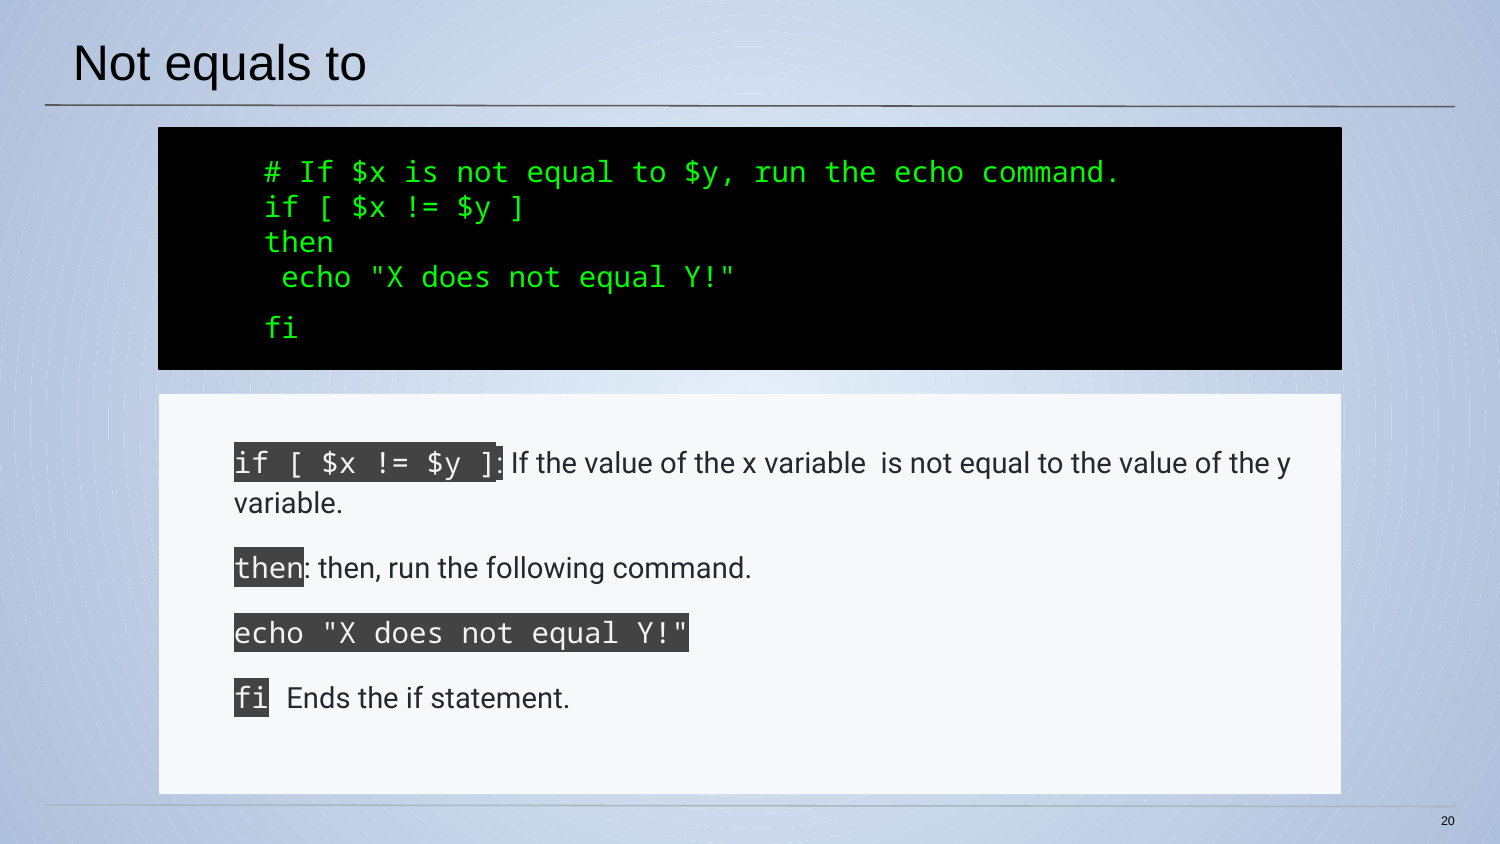

# Not equals to
# If $x is not equal to $y, run the echo command.
if [ $x != $y ]
then
 echo "X does not equal Y!"
fi

if [ $x != $y ]: If the value of the x variable  is not equal to the value of the y variable.
then: then, run the following command.
echo "X does not equal Y!"
fi Ends the if statement.

20